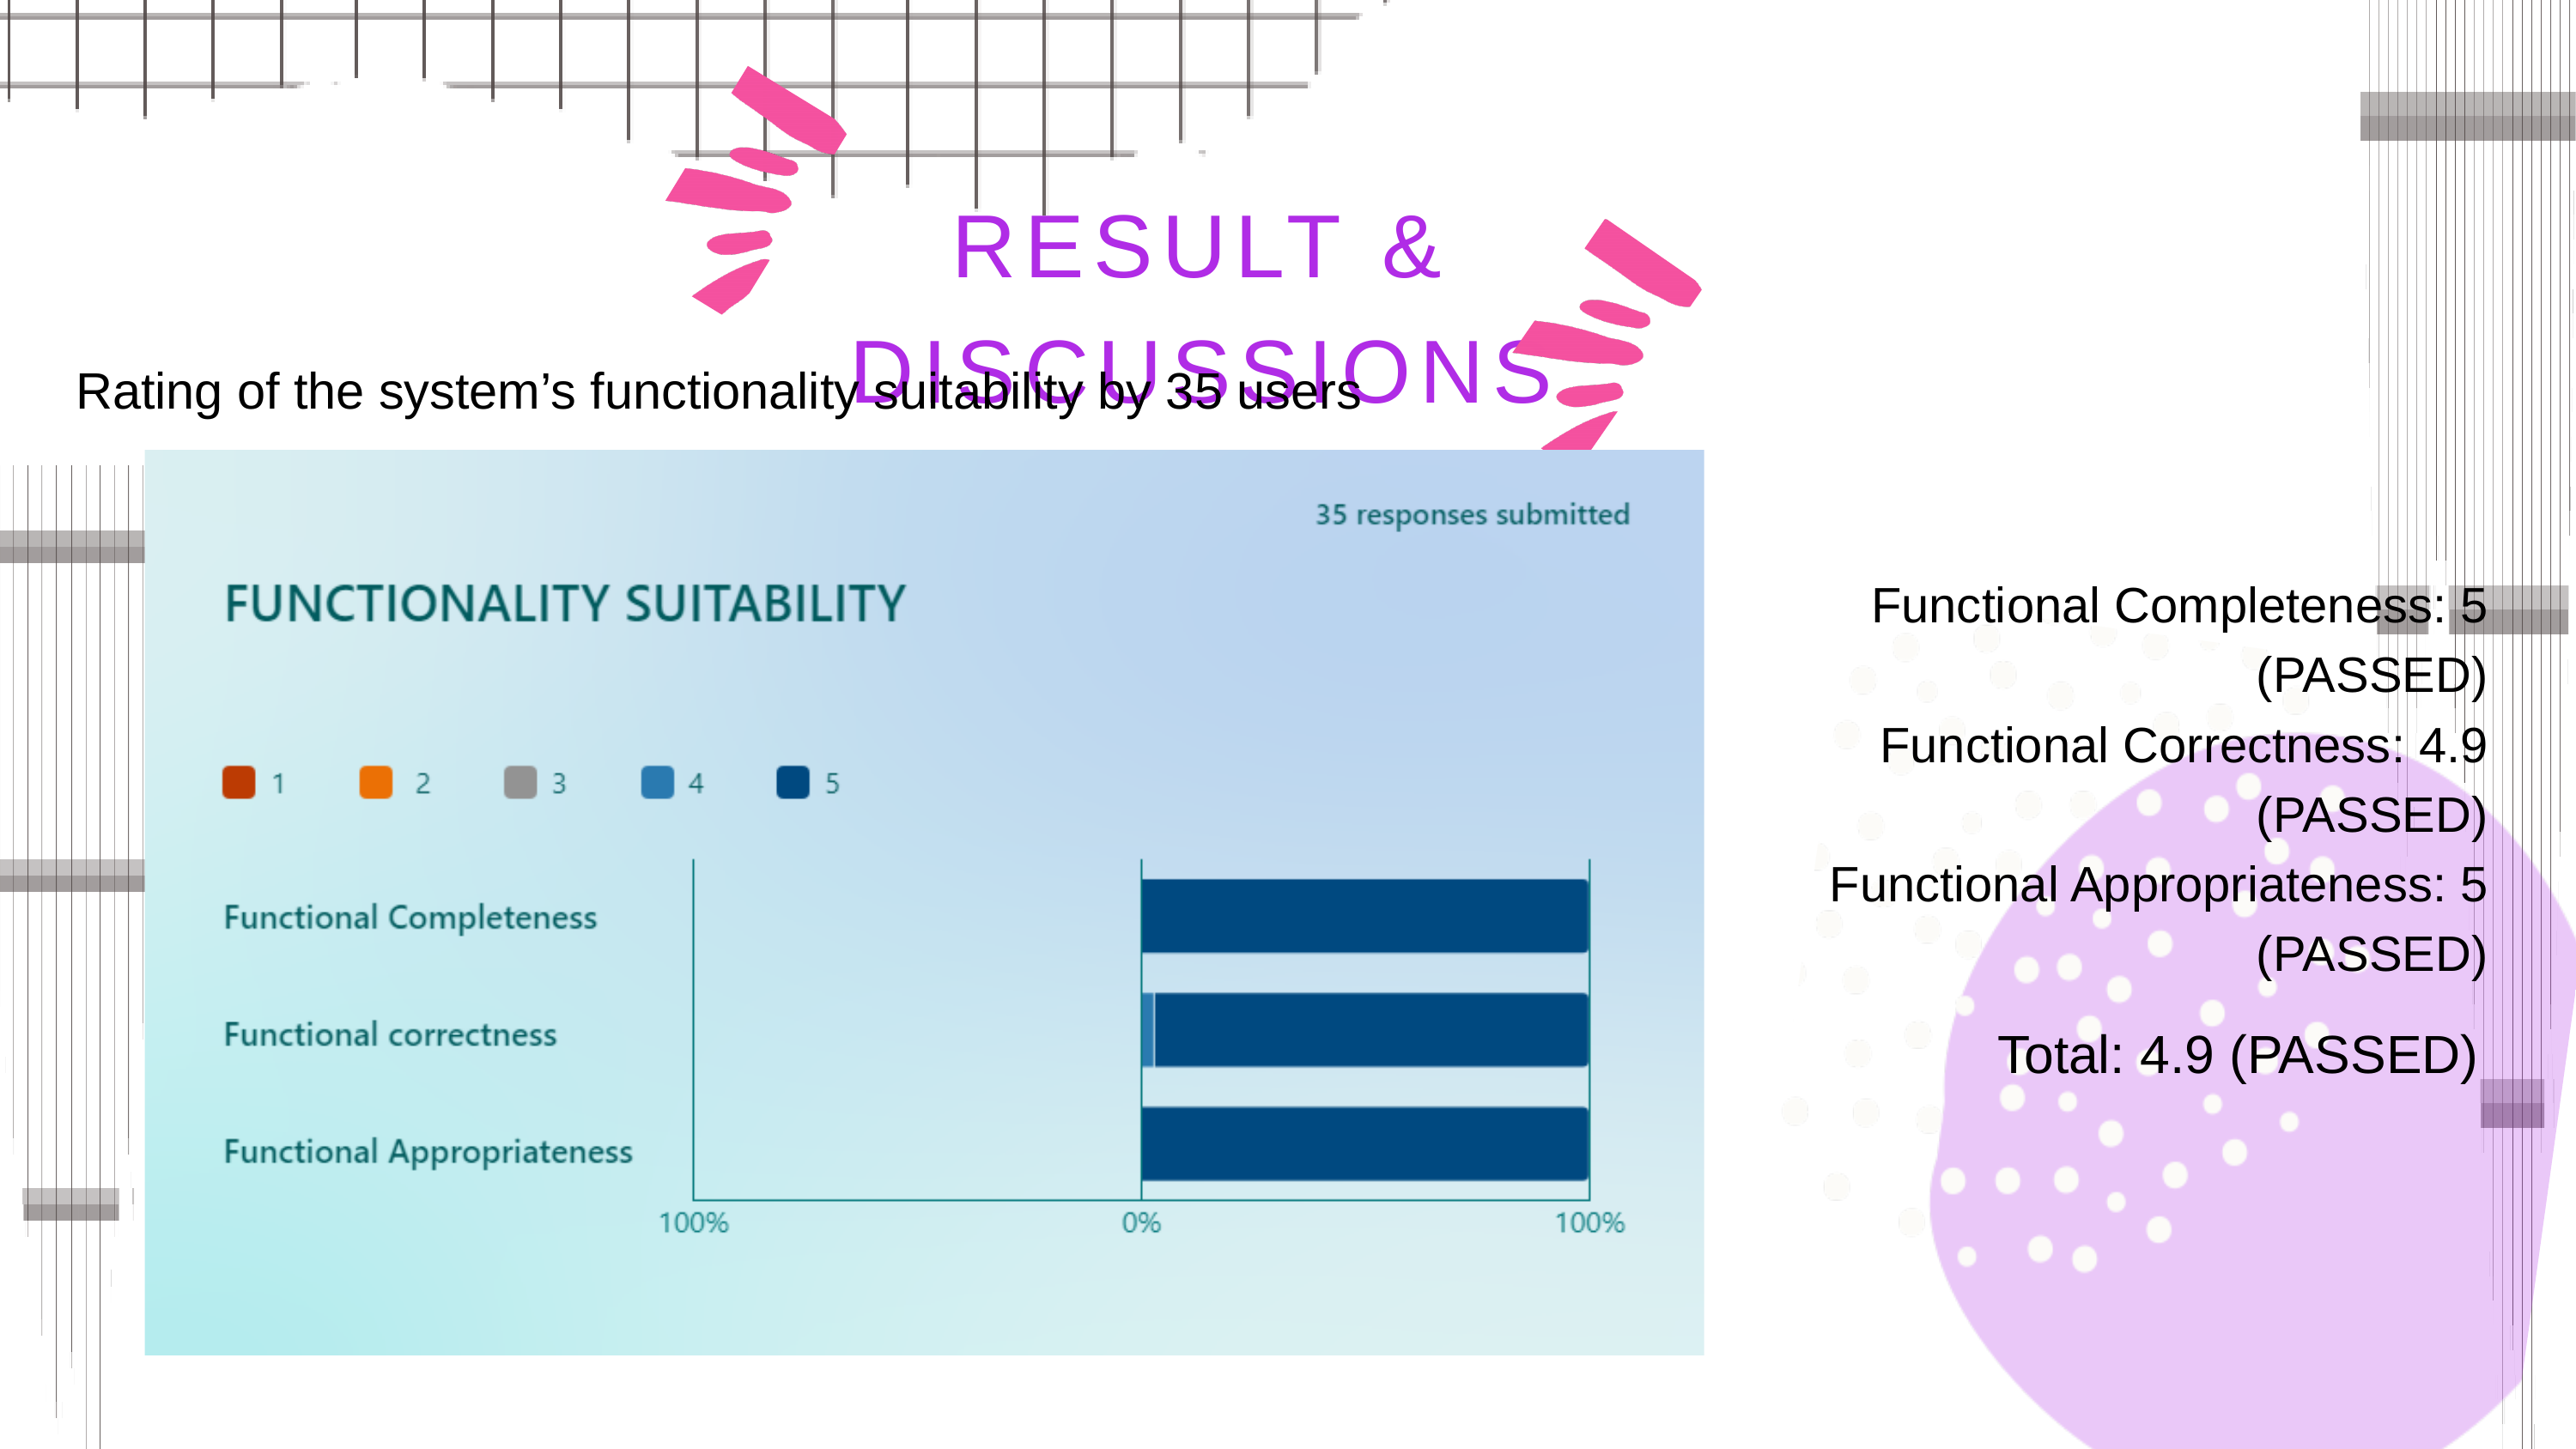

RESULT & DISCUSSIONS

Rating of the system’s functionality suitability by 35 users

Functional Completeness: 5 (PASSED)
Functional Correctness: 4.9 (PASSED)
Functional Appropriateness: 5 (PASSED)

Total: 4.9 (PASSED)